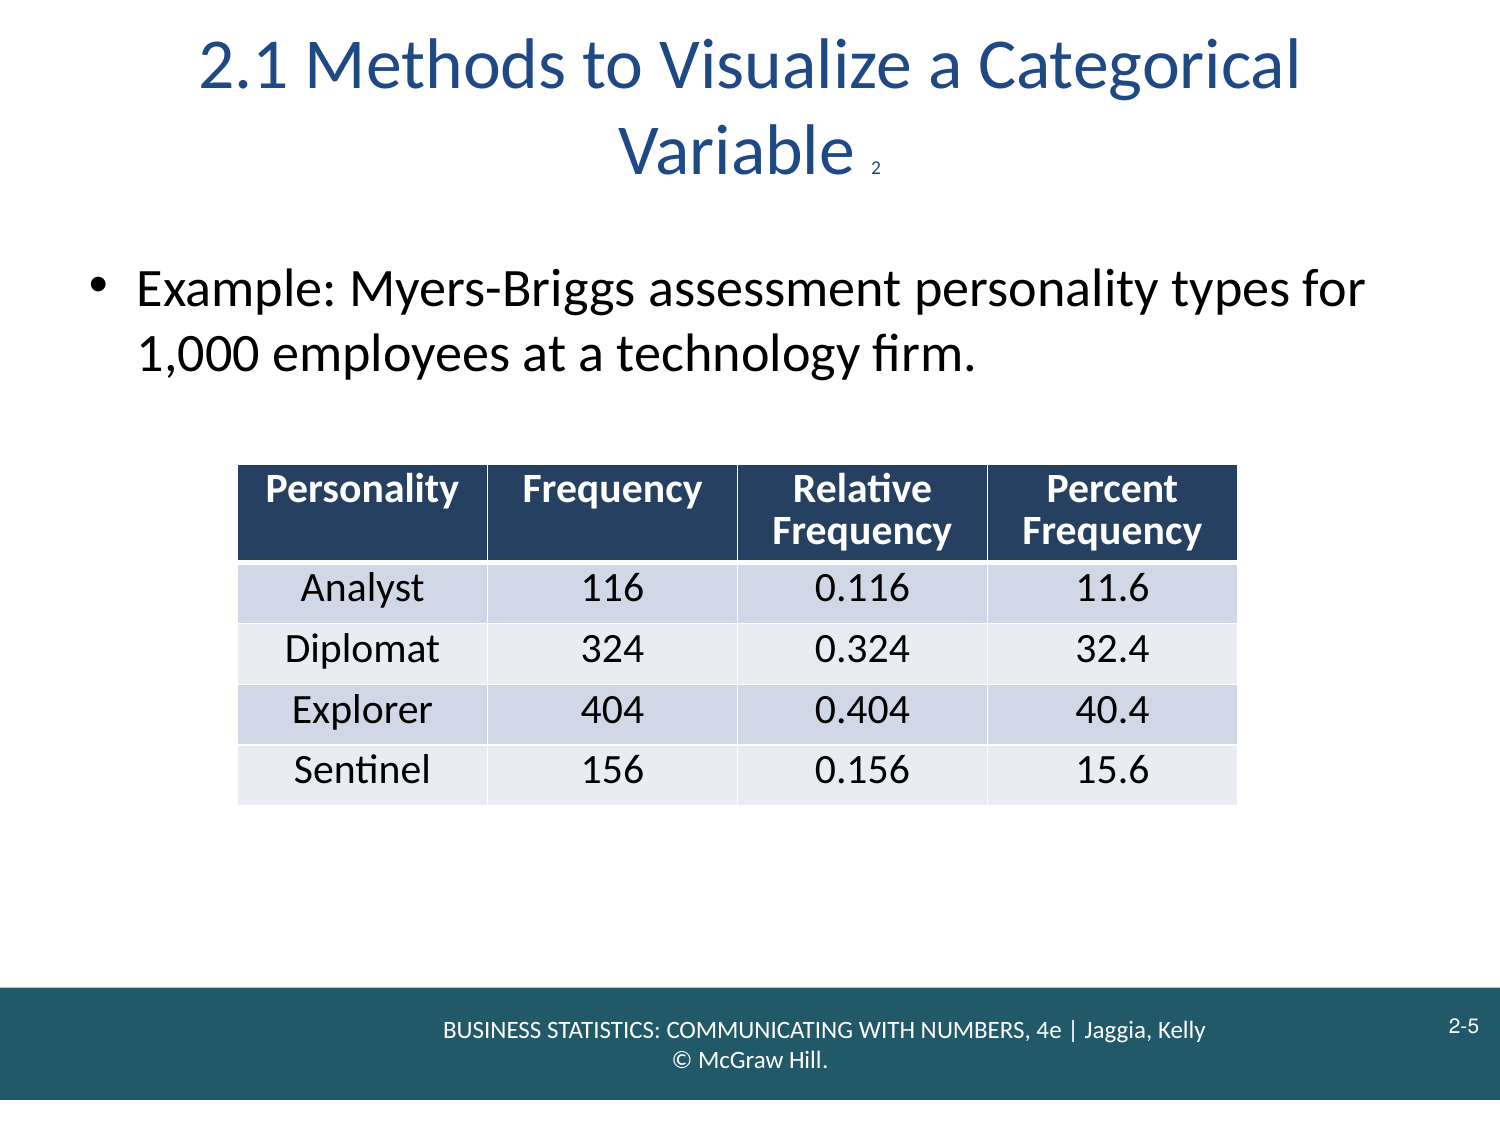

# 2.1 Methods to Visualize a Categorical Variable 2
Example: Myers-Briggs assessment personality types for 1,000 employees at a technology firm.
| Personality | Frequency | Relative Frequency | Percent Frequency |
| --- | --- | --- | --- |
| Analyst | 116 | 0.116 | 11.6 |
| Diplomat | 324 | 0.324 | 32.4 |
| Explorer | 404 | 0.404 | 40.4 |
| Sentinel | 156 | 0.156 | 15.6 |